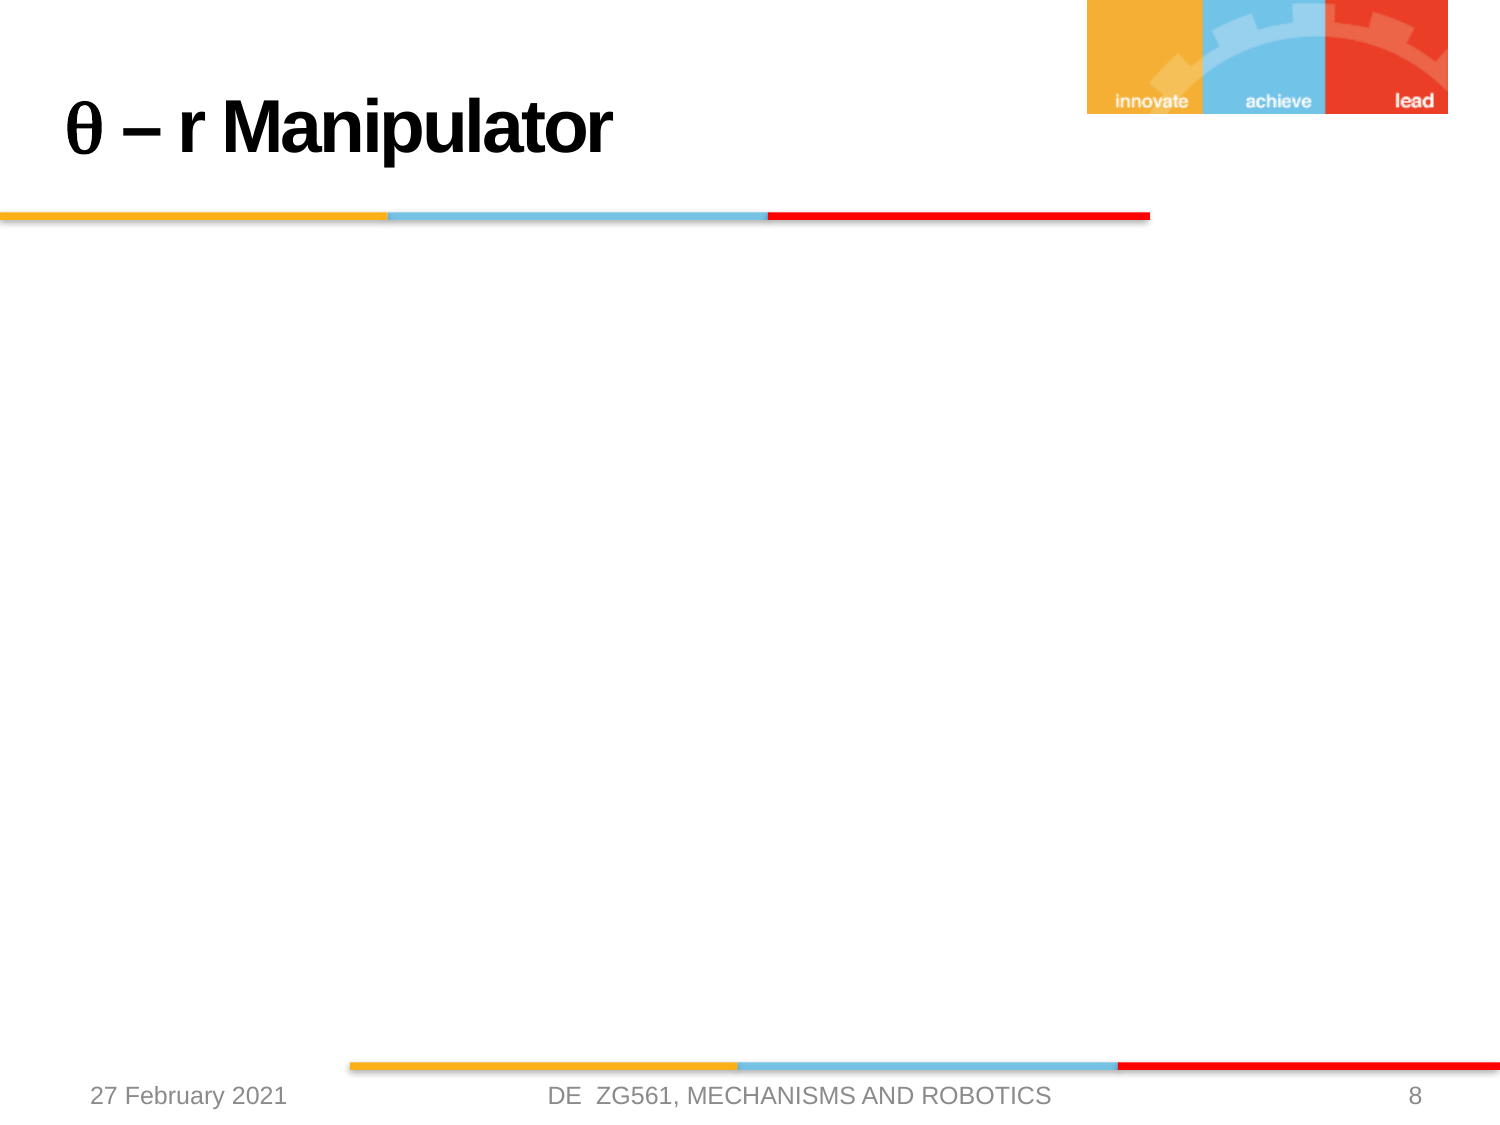

# θ – r Manipulator

DE  ZG561, MECHANISMS AND ROBOTICS
27 February 2021
8